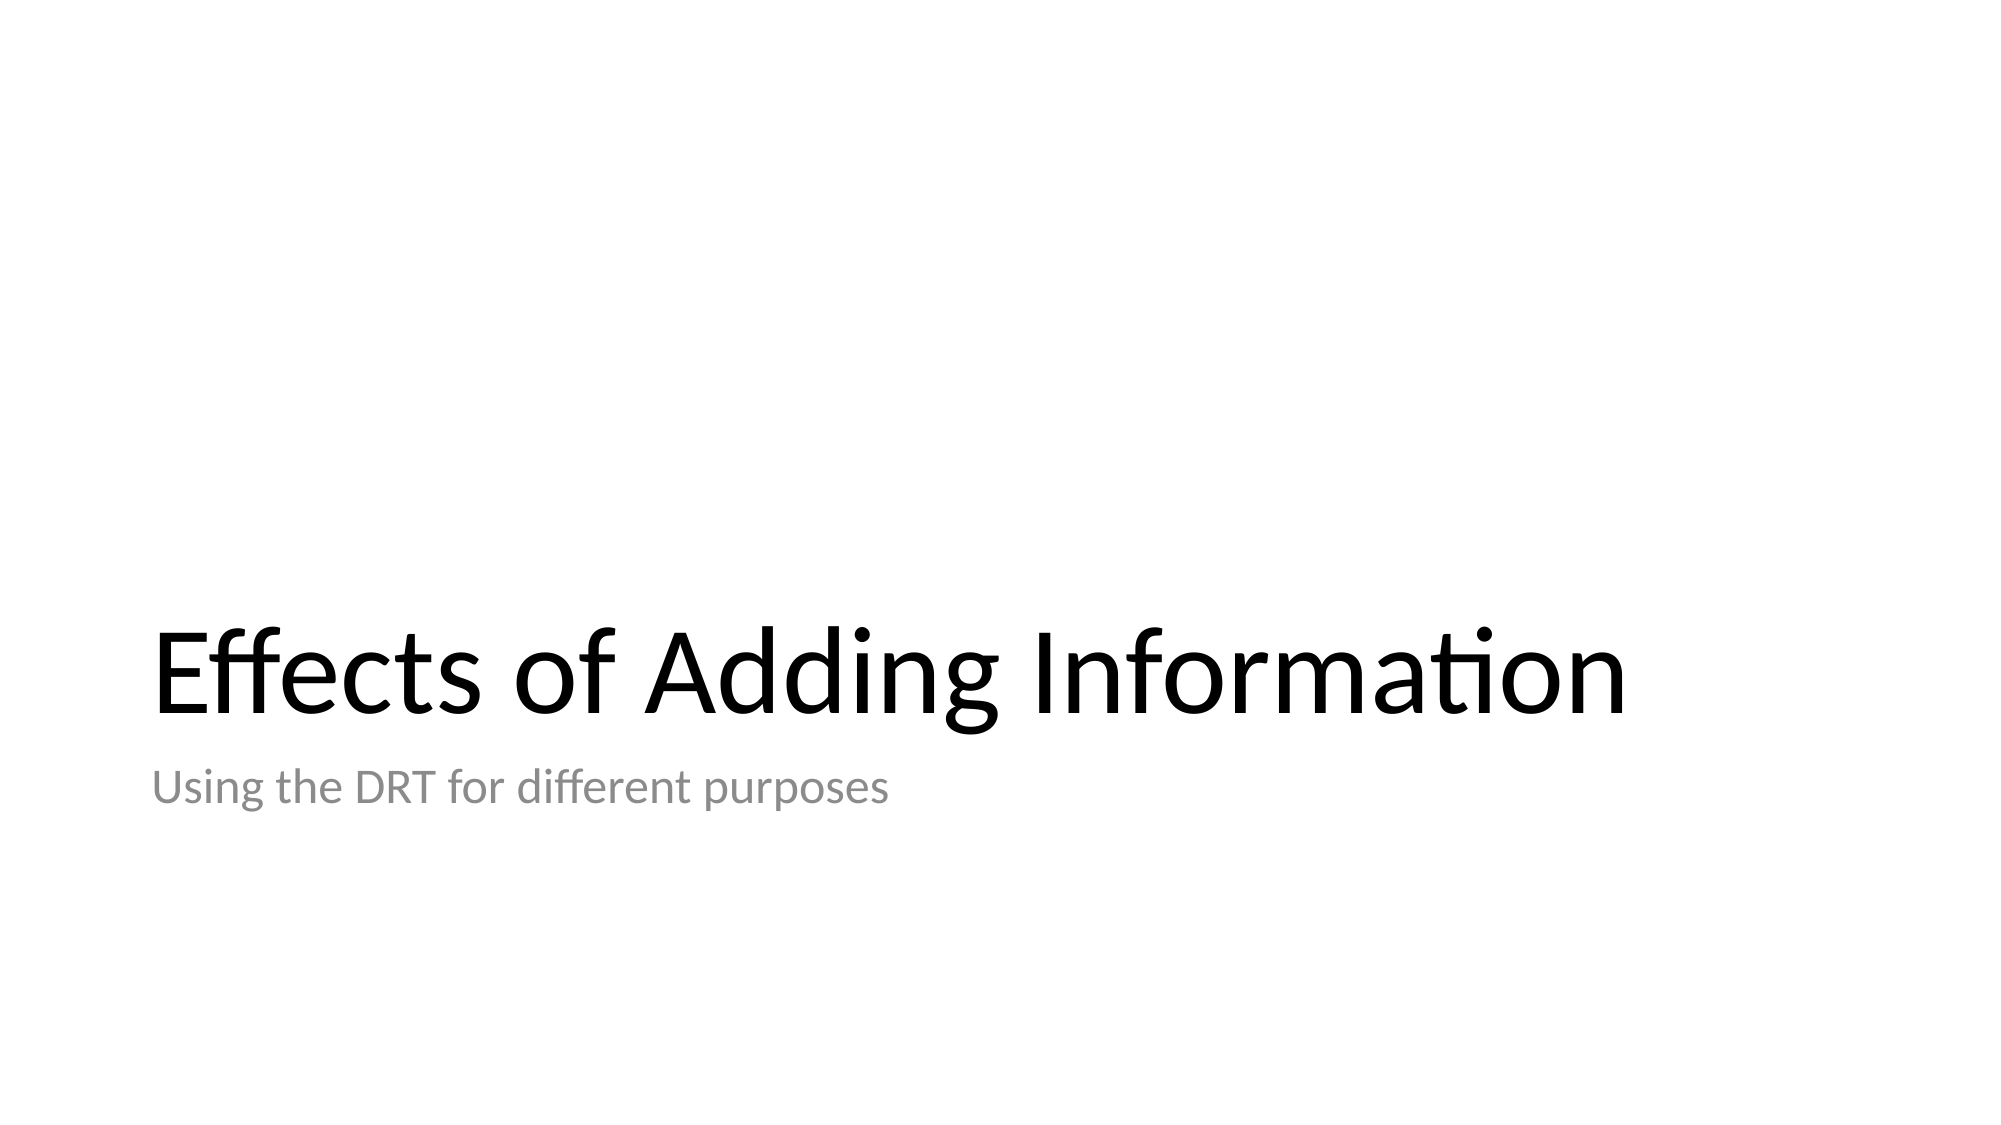

# Effects of Adding Information
Using the DRT for different purposes